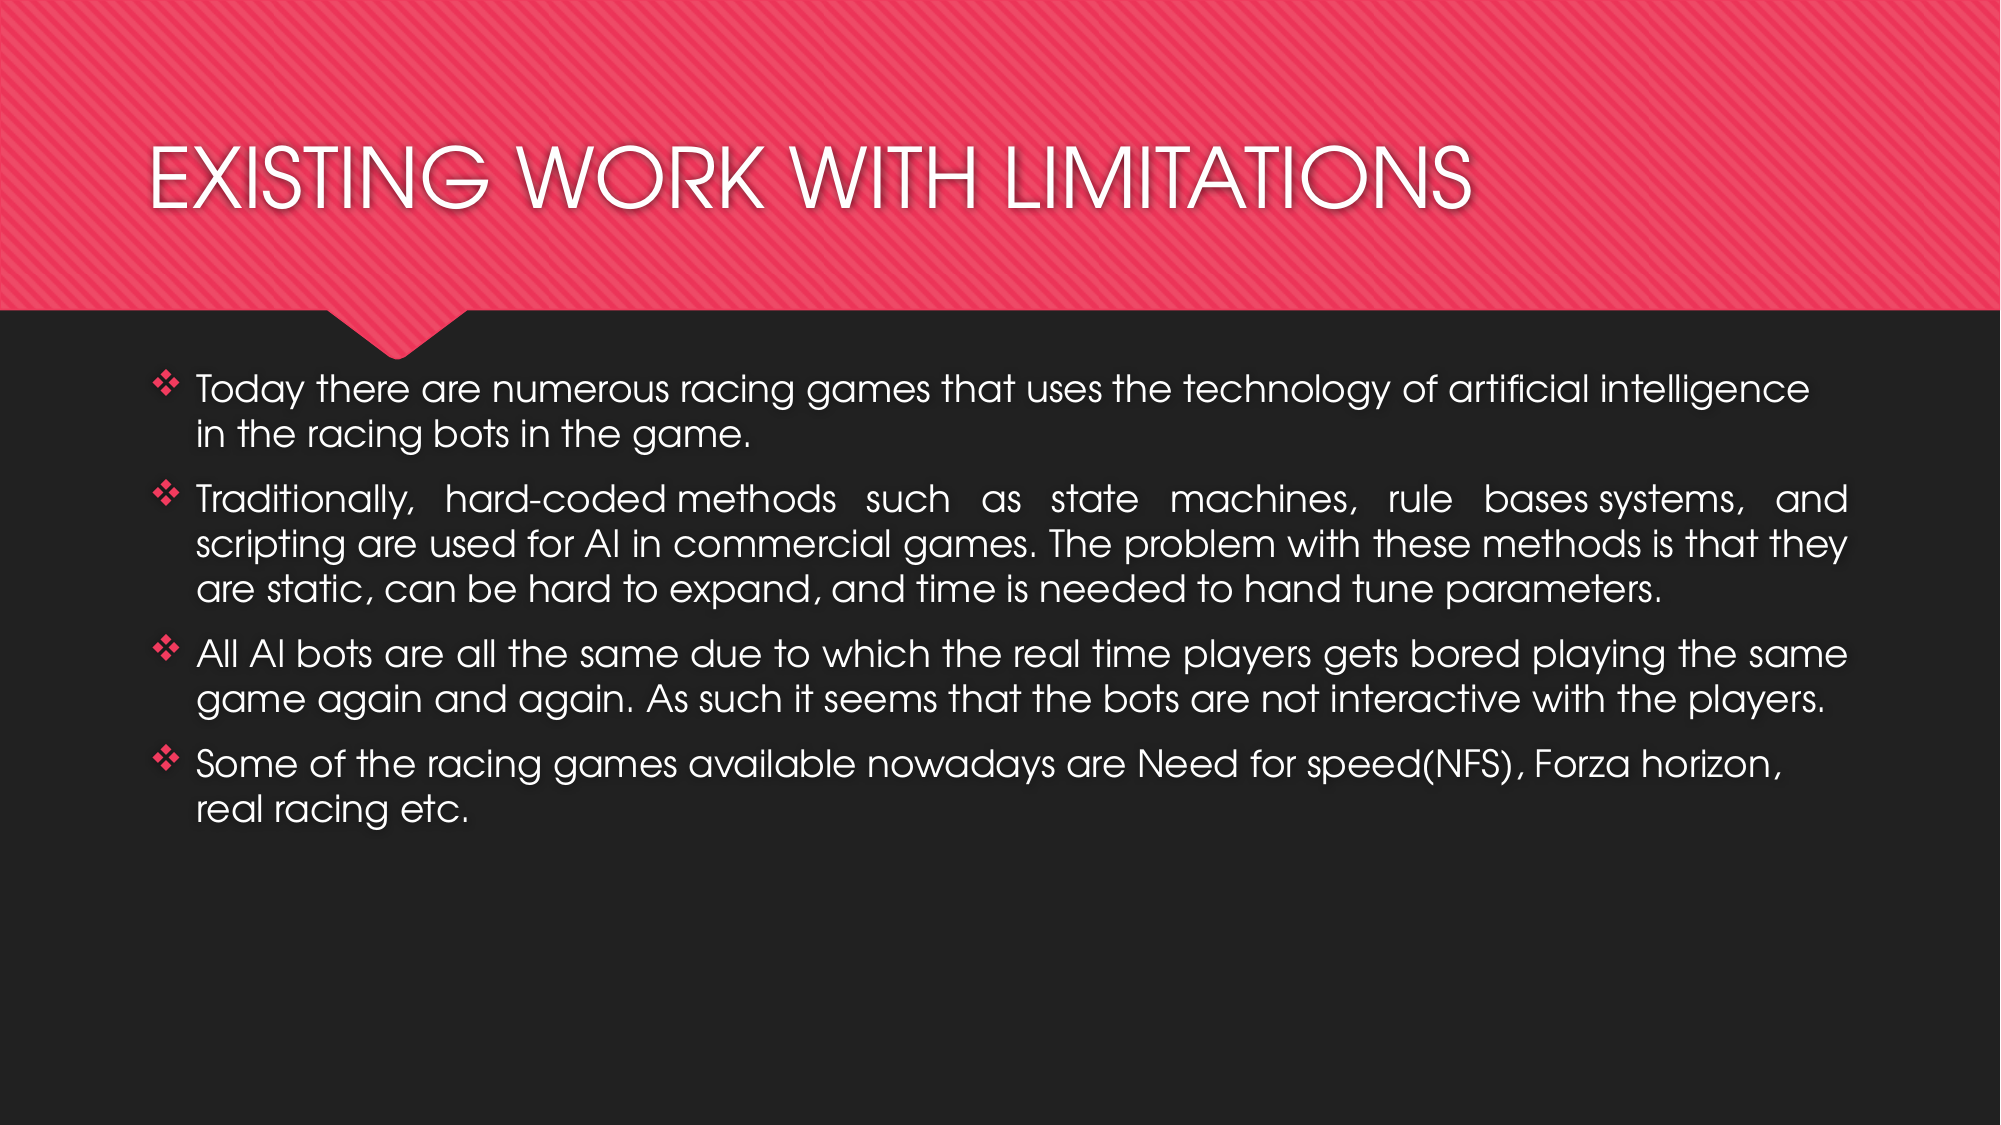

# Existing work with limitations
Today there are numerous racing games that uses the technology of artificial intelligence in the racing bots in the game.
Traditionally, hard-coded methods such as state machines, rule bases systems, and scripting are used for AI in commercial games. The problem with these methods is that they are static, can be hard to expand, and time is needed to hand tune parameters.
All AI bots are all the same due to which the real time players gets bored playing the same game again and again. As such it seems that the bots are not interactive with the players.
Some of the racing games available nowadays are Need for speed(NFS), Forza horizon, real racing etc.